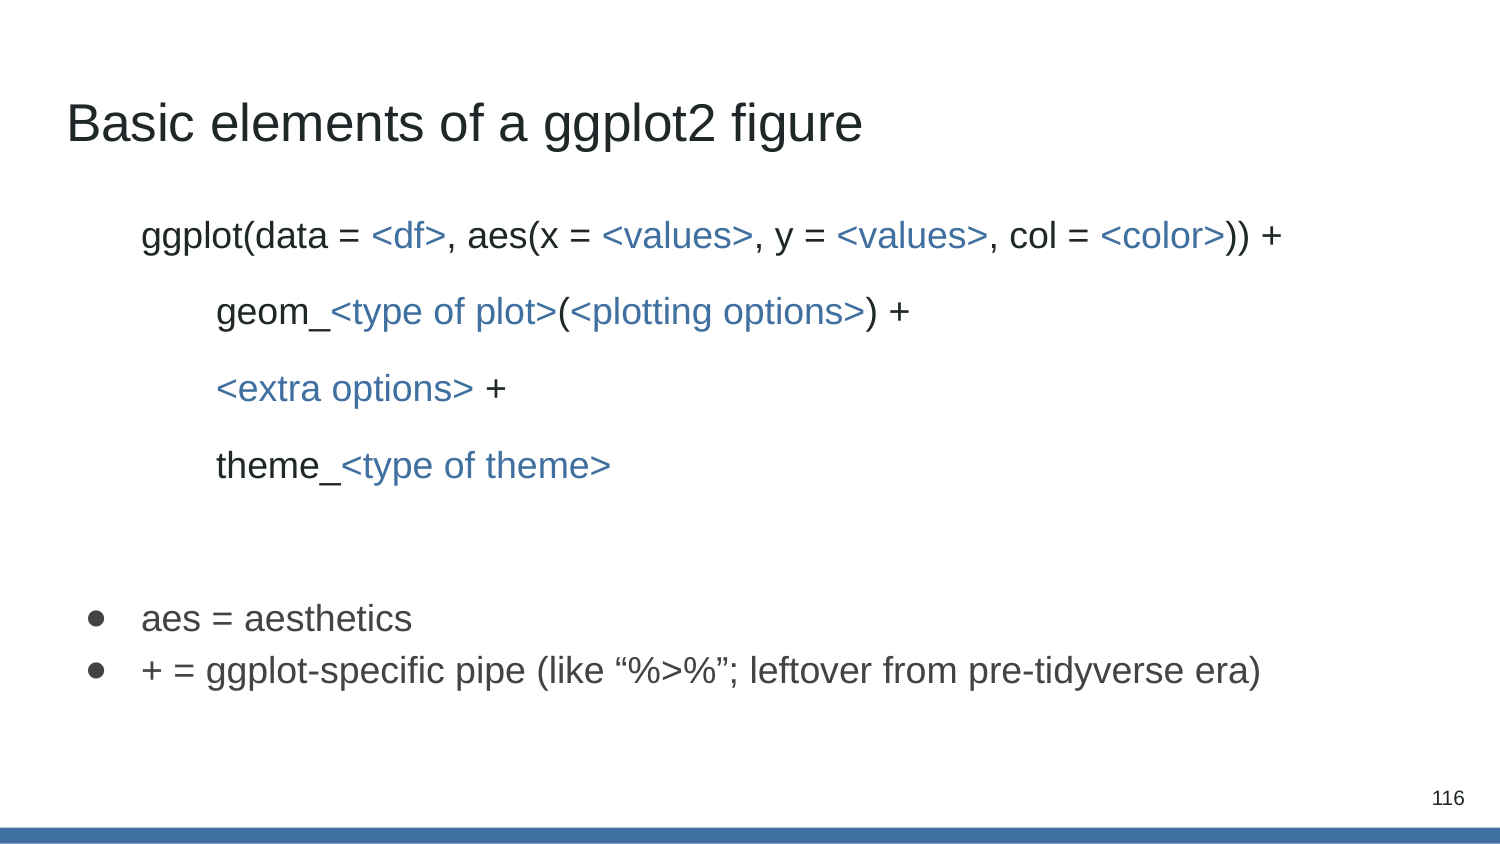

# Basic elements of a ggplot2 figure
ggplot(data = <df>, aes(x = <values>, y = <values>, col = <color>)) +
	geom_<type of plot>(<plotting options>) +
	<extra options> +
	theme_<type of theme>

aes = aesthetics
+ = ggplot-specific pipe (like “%>%”; leftover from pre-tidyverse era)
116